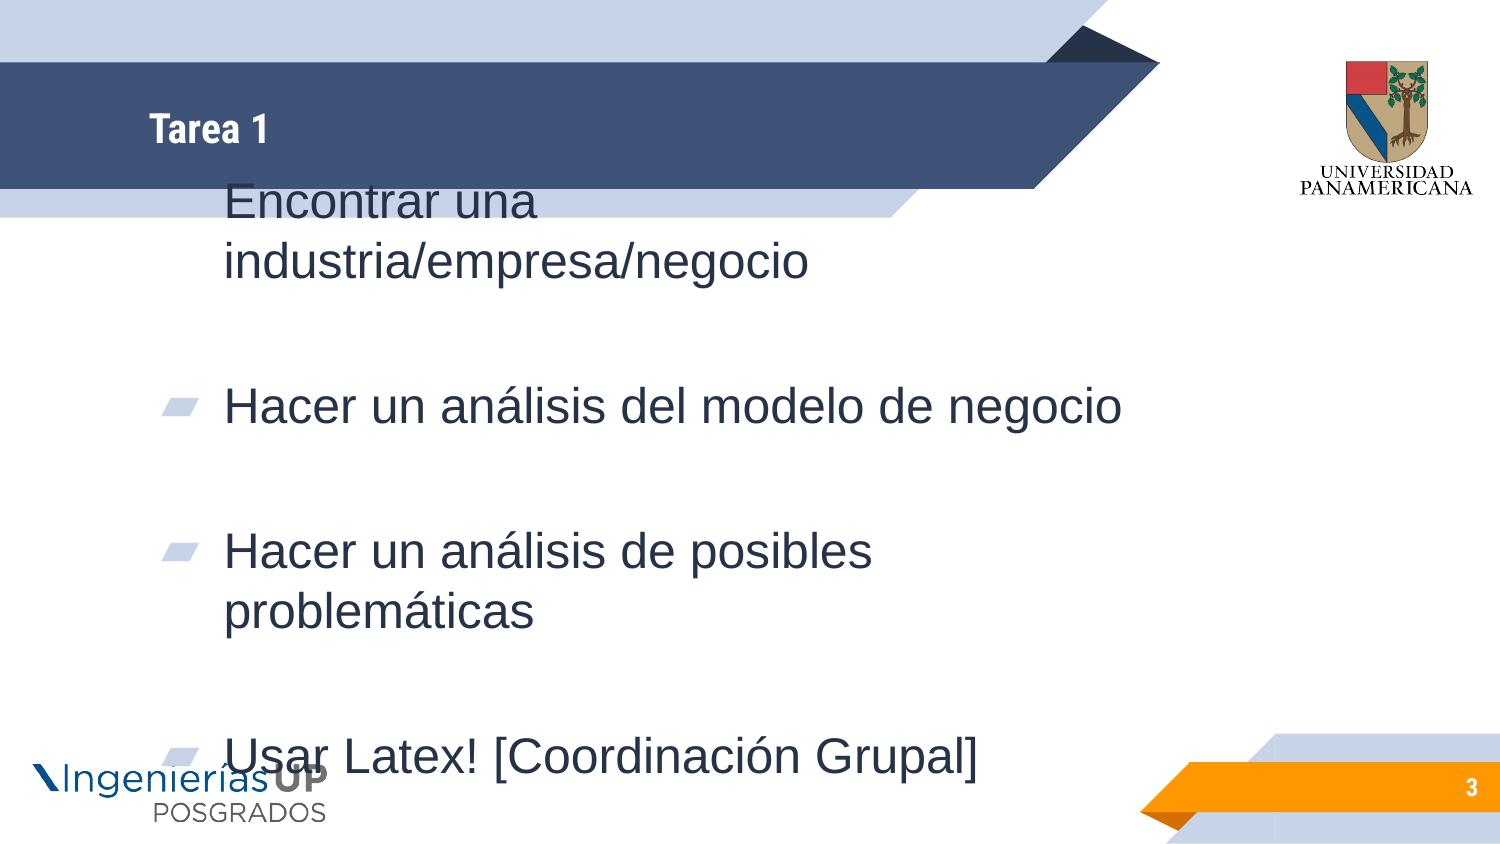

# Tarea 1
Encontrar una industria/empresa/negocio

Hacer un análisis del modelo de negocio

Hacer un análisis de posibles problemáticas

Usar Latex! [Coordinación Grupal]
3